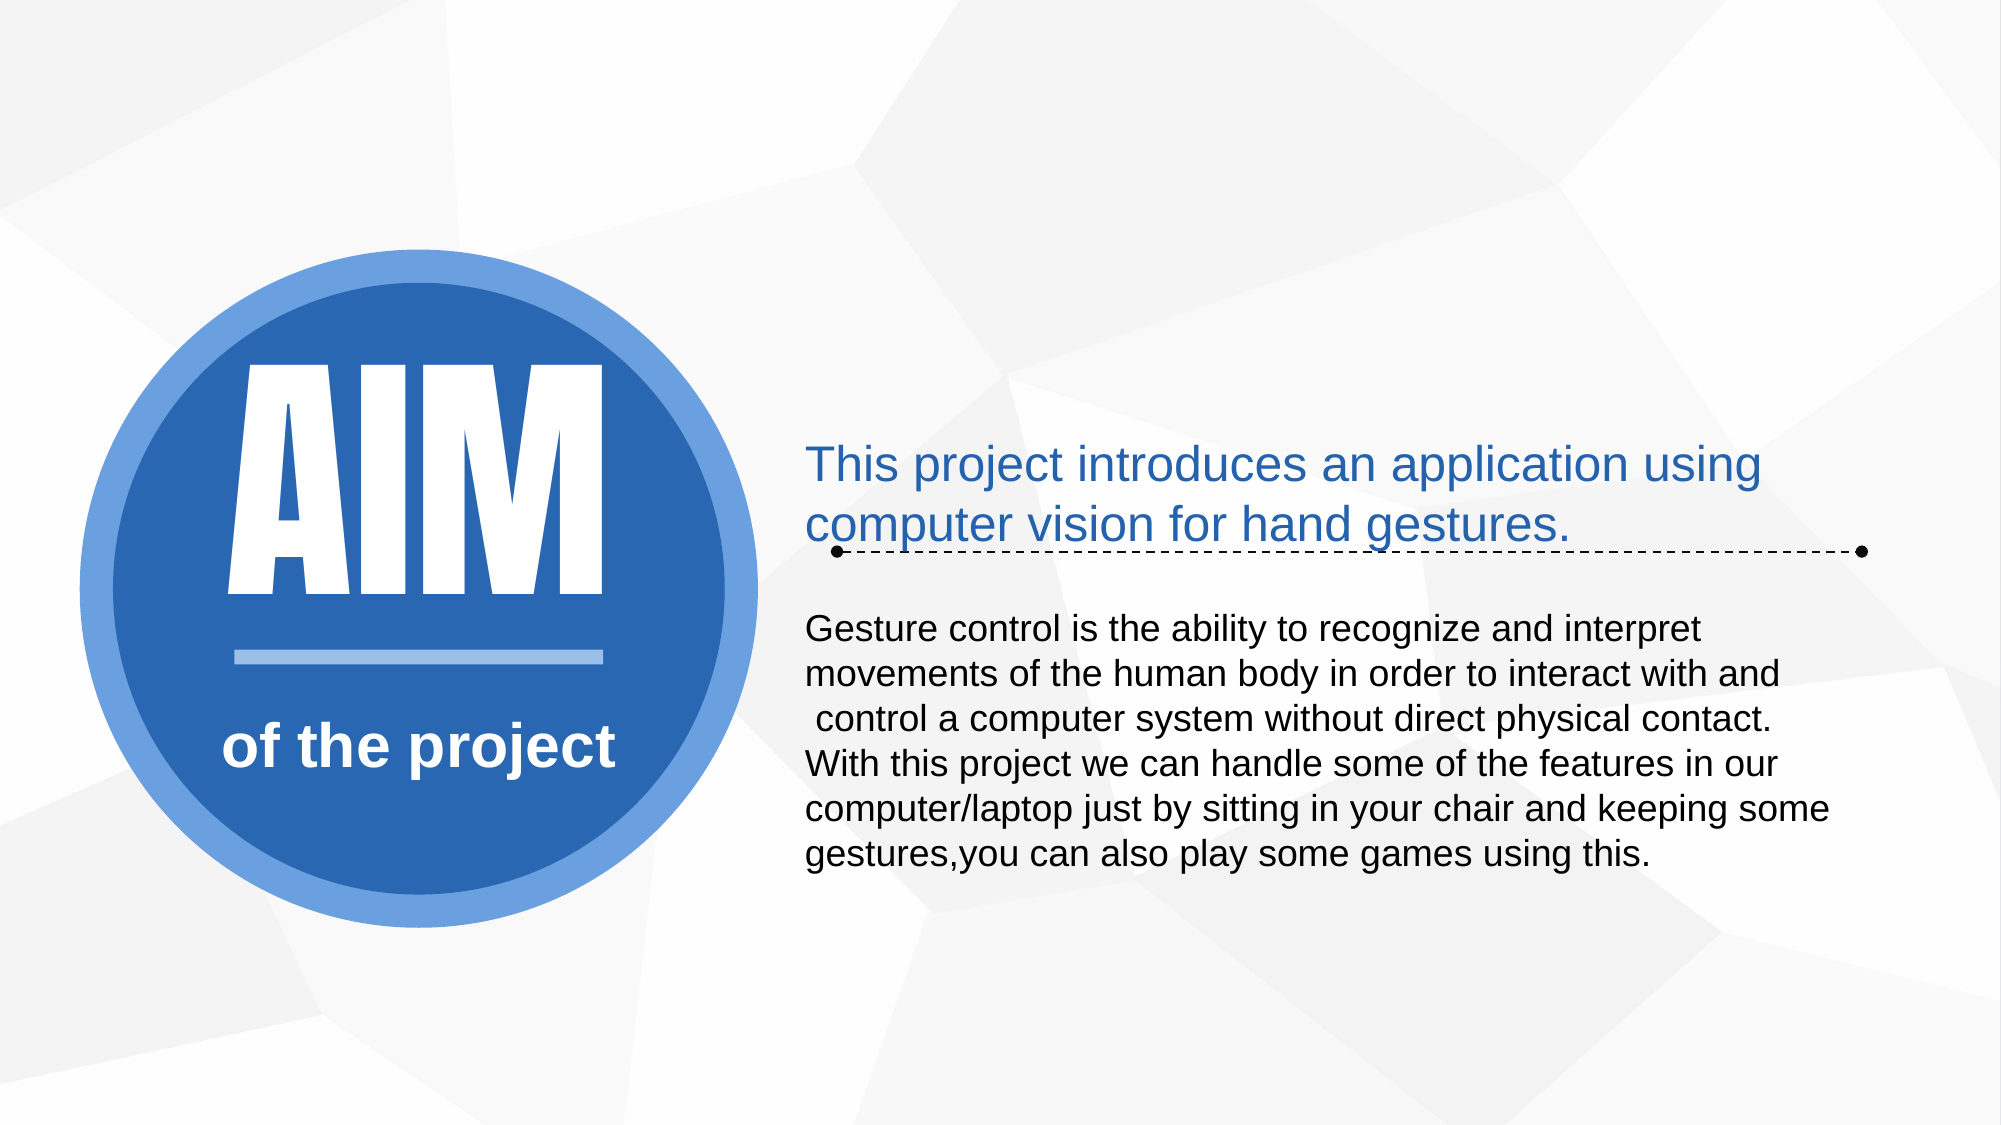

AIM

This project introduces an application using computer vision for hand gestures.
Gesture control is the ability to recognize and interpret
movements of the human body in order to interact with and
 control a computer system without direct physical contact.
With this project we can handle some of the features in our
computer/laptop just by sitting in your chair and keeping some
gestures,you can also play some games using this.

of the project